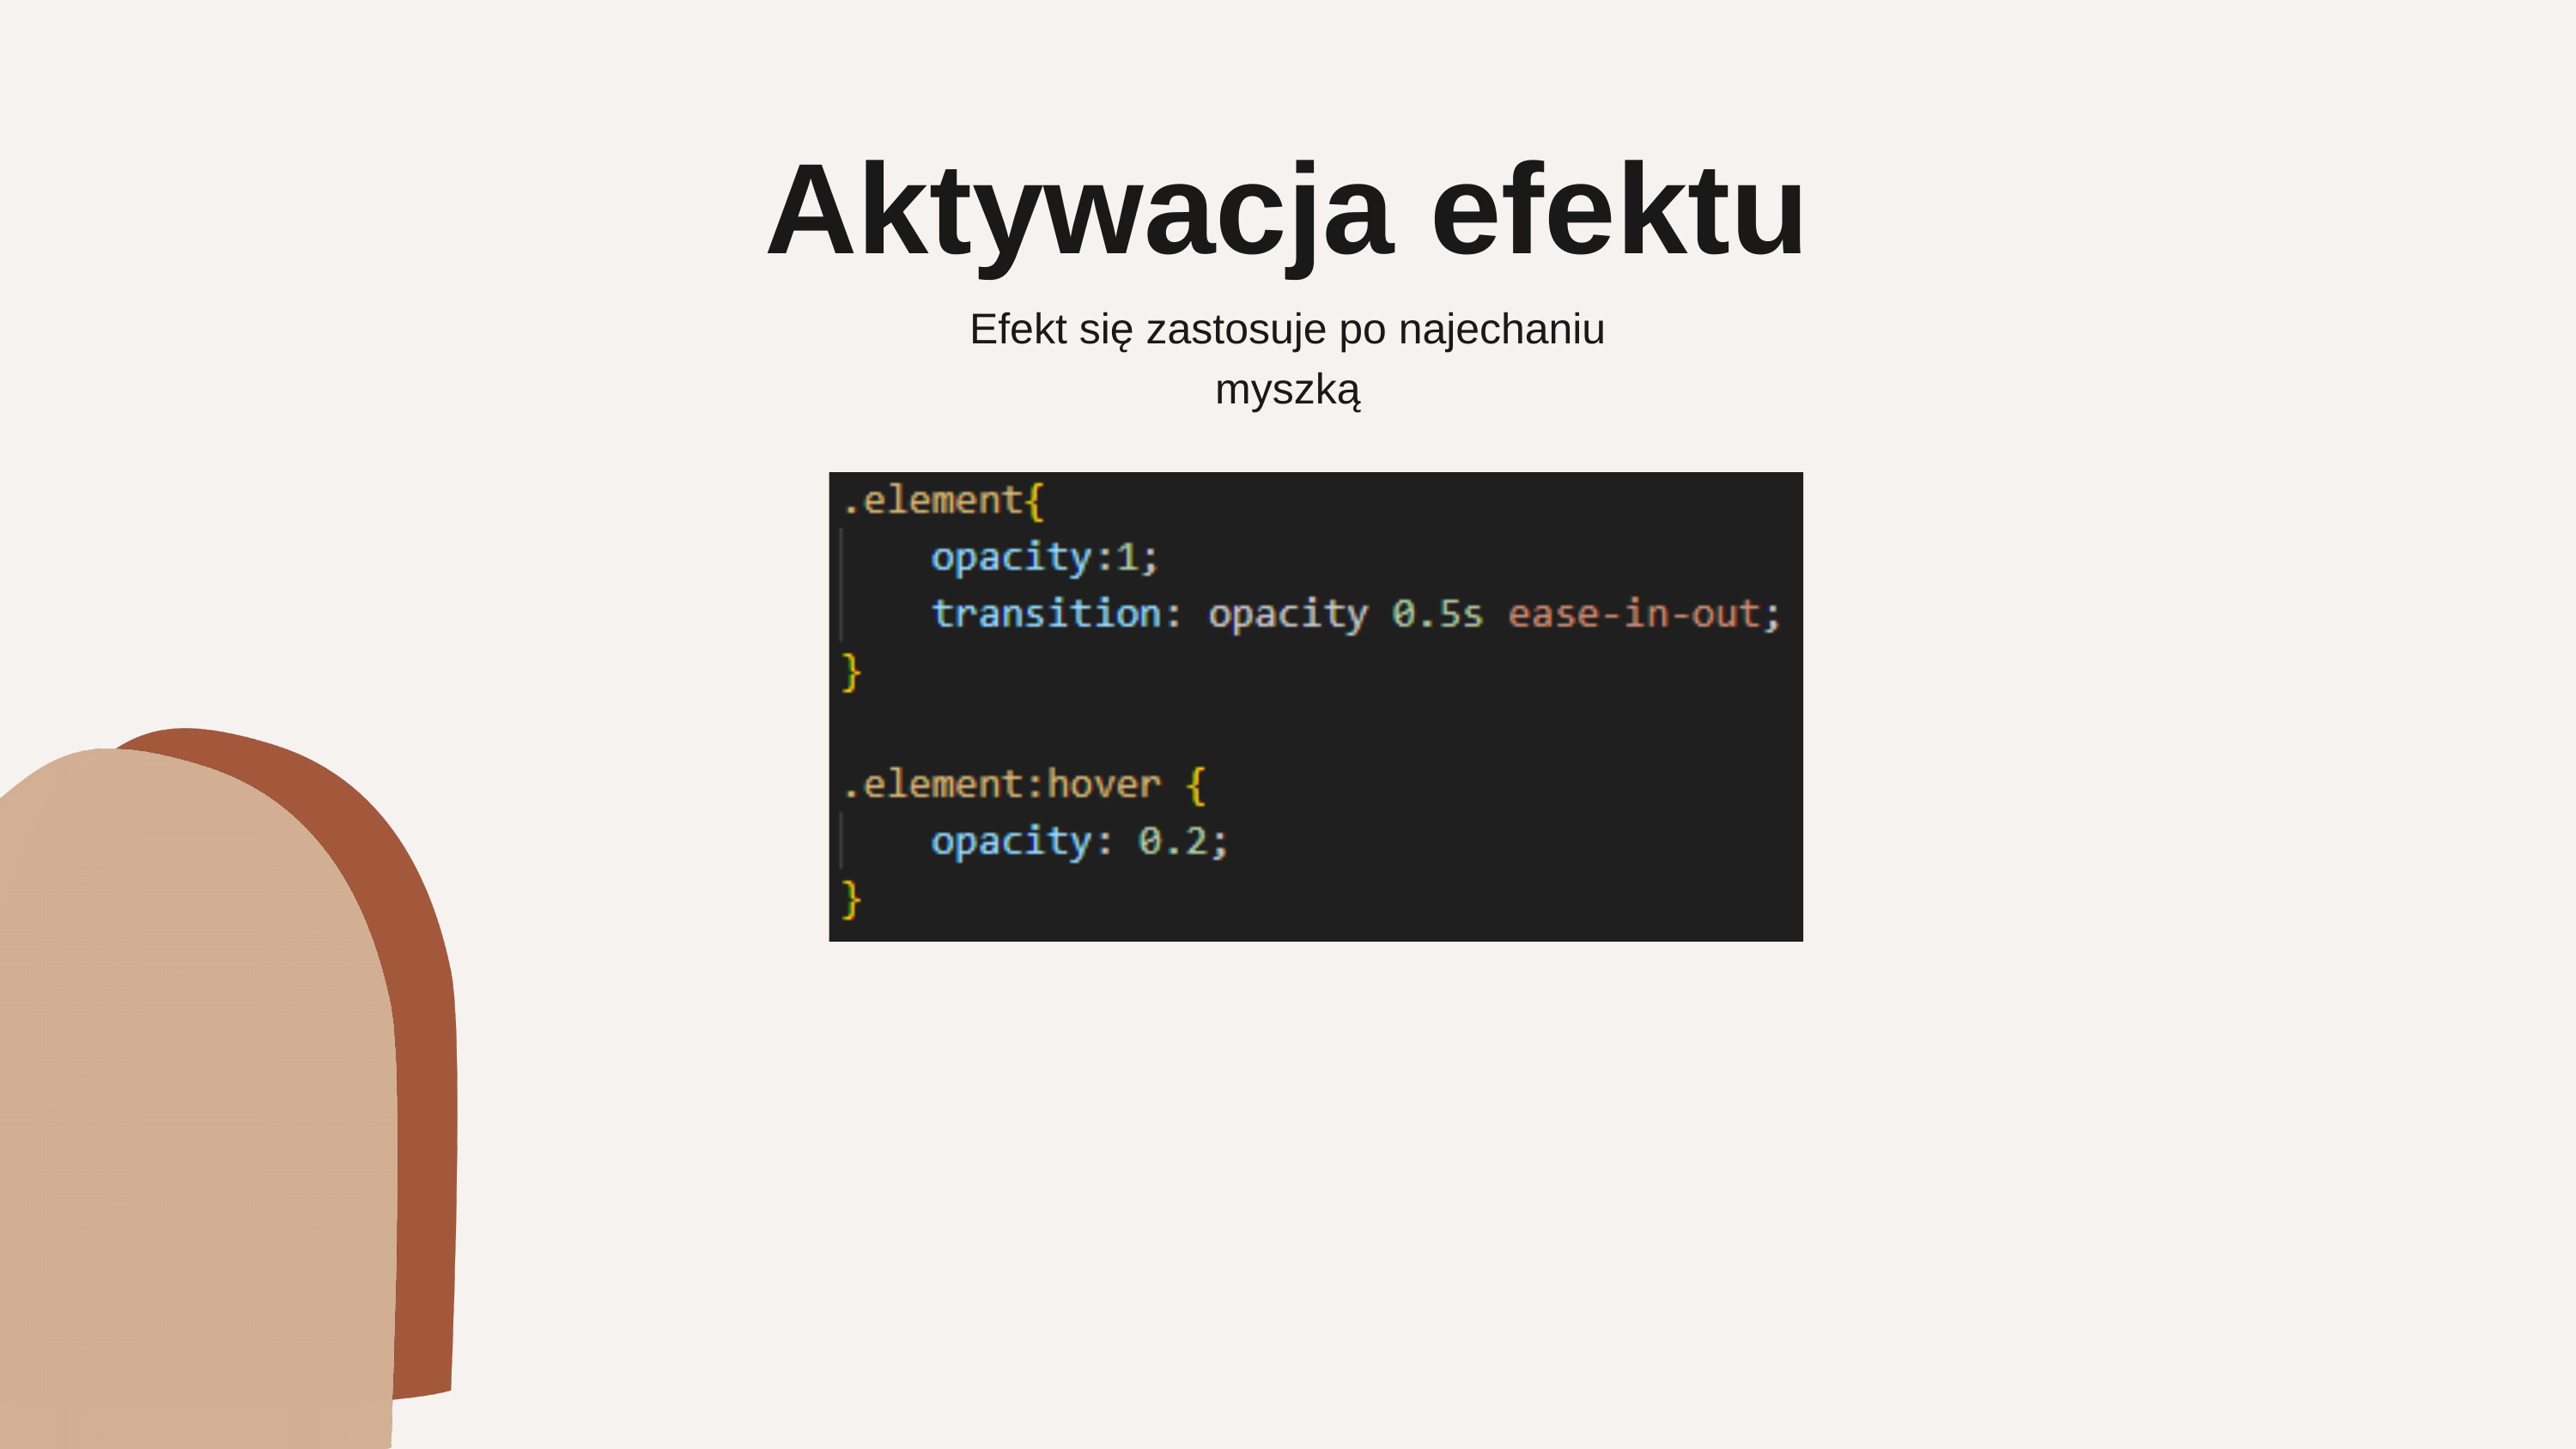

Aktywacja efektu
Efekt się zastosuje po najechaniu myszką